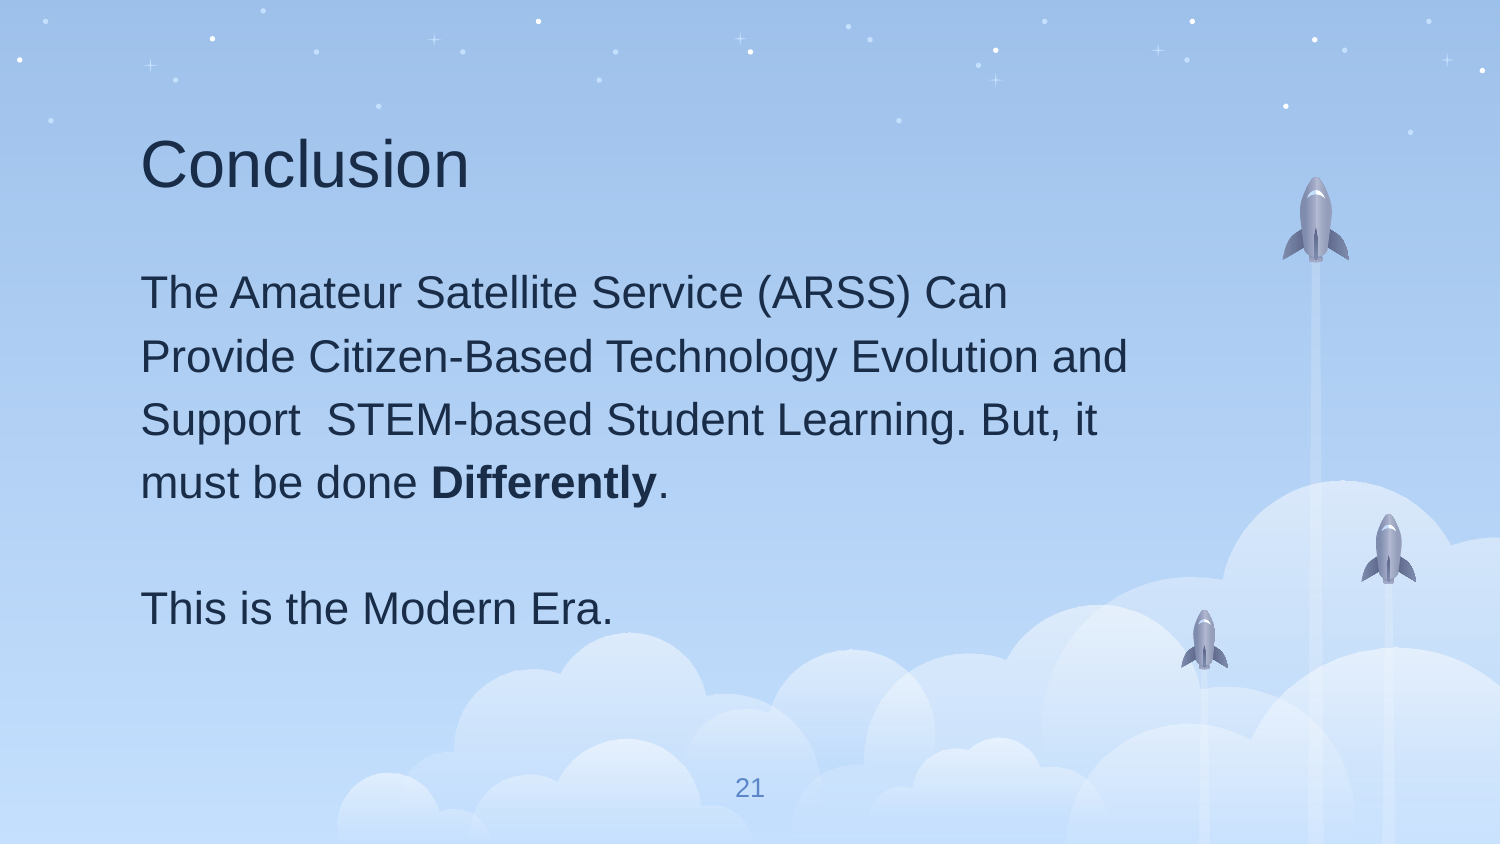

# Conclusion
The Amateur Satellite Service (ARSS) Can Provide Citizen-Based Technology Evolution and Support  STEM-based Student Learning. But, it must be done Differently.
This is the Modern Era.
21